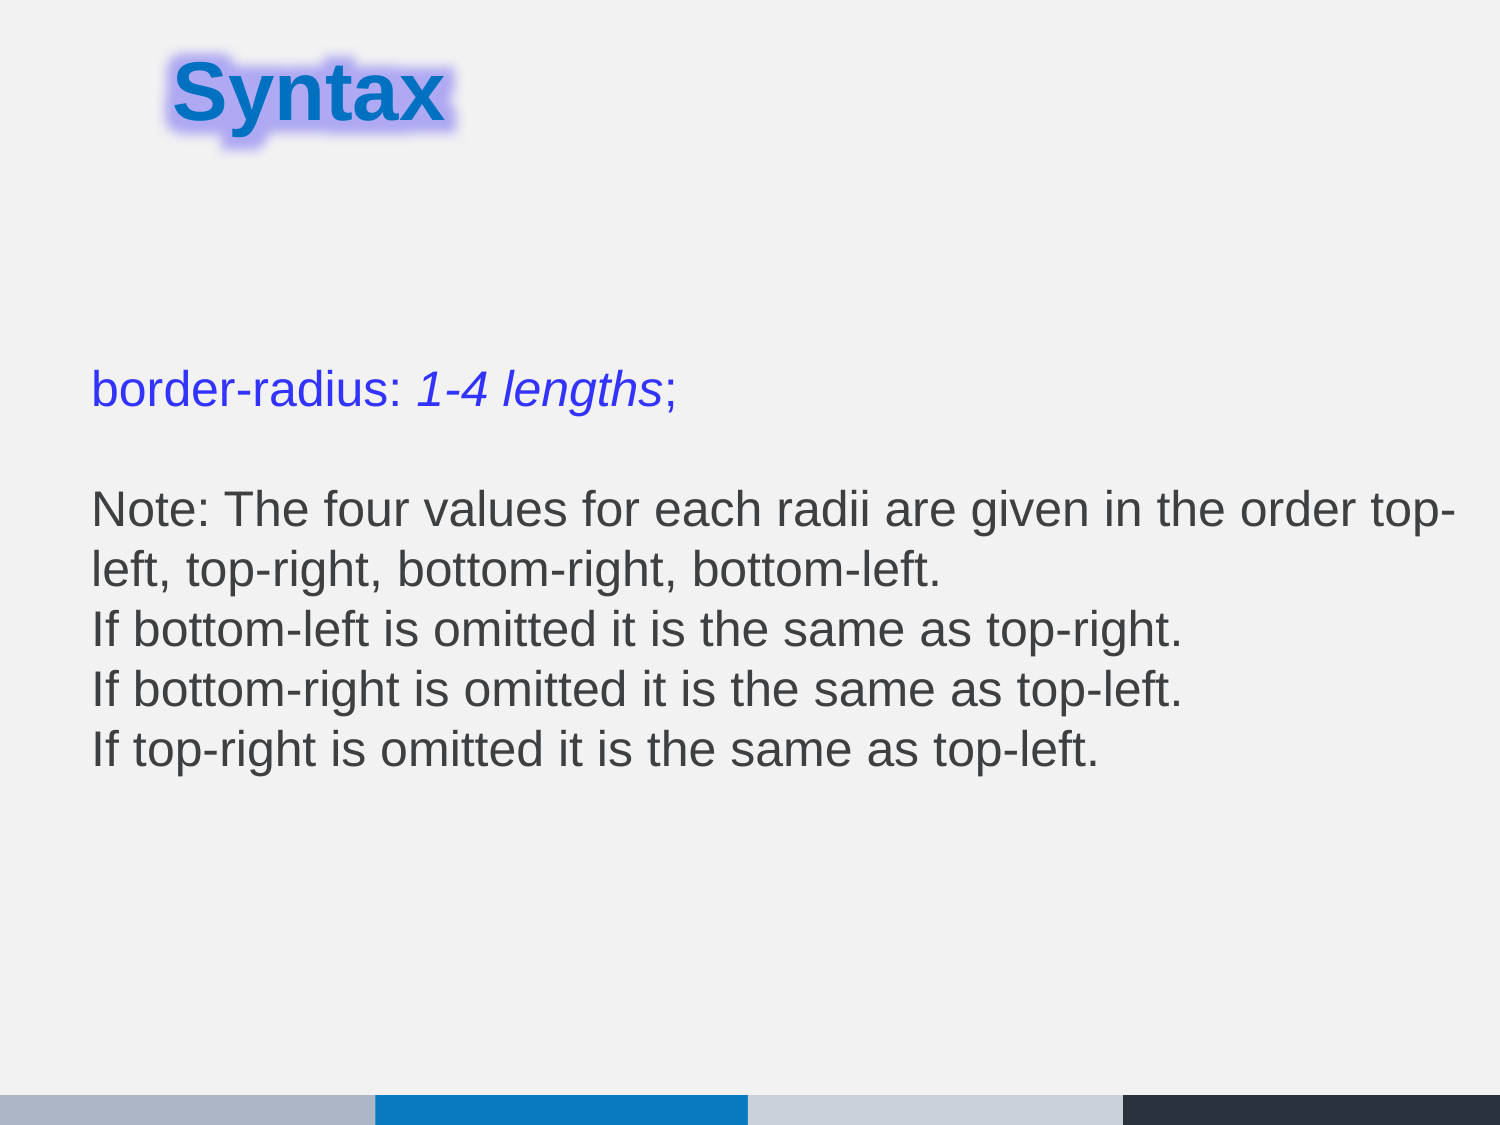

Syntax

border-radius: 1-4 lengths;

Note: The four values for each radii are given in the order top-left, top-right, bottom-right, bottom-left.
If bottom-left is omitted it is the same as top-right.
If bottom-right is omitted it is the same as top-left.
If top-right is omitted it is the same as top-left.